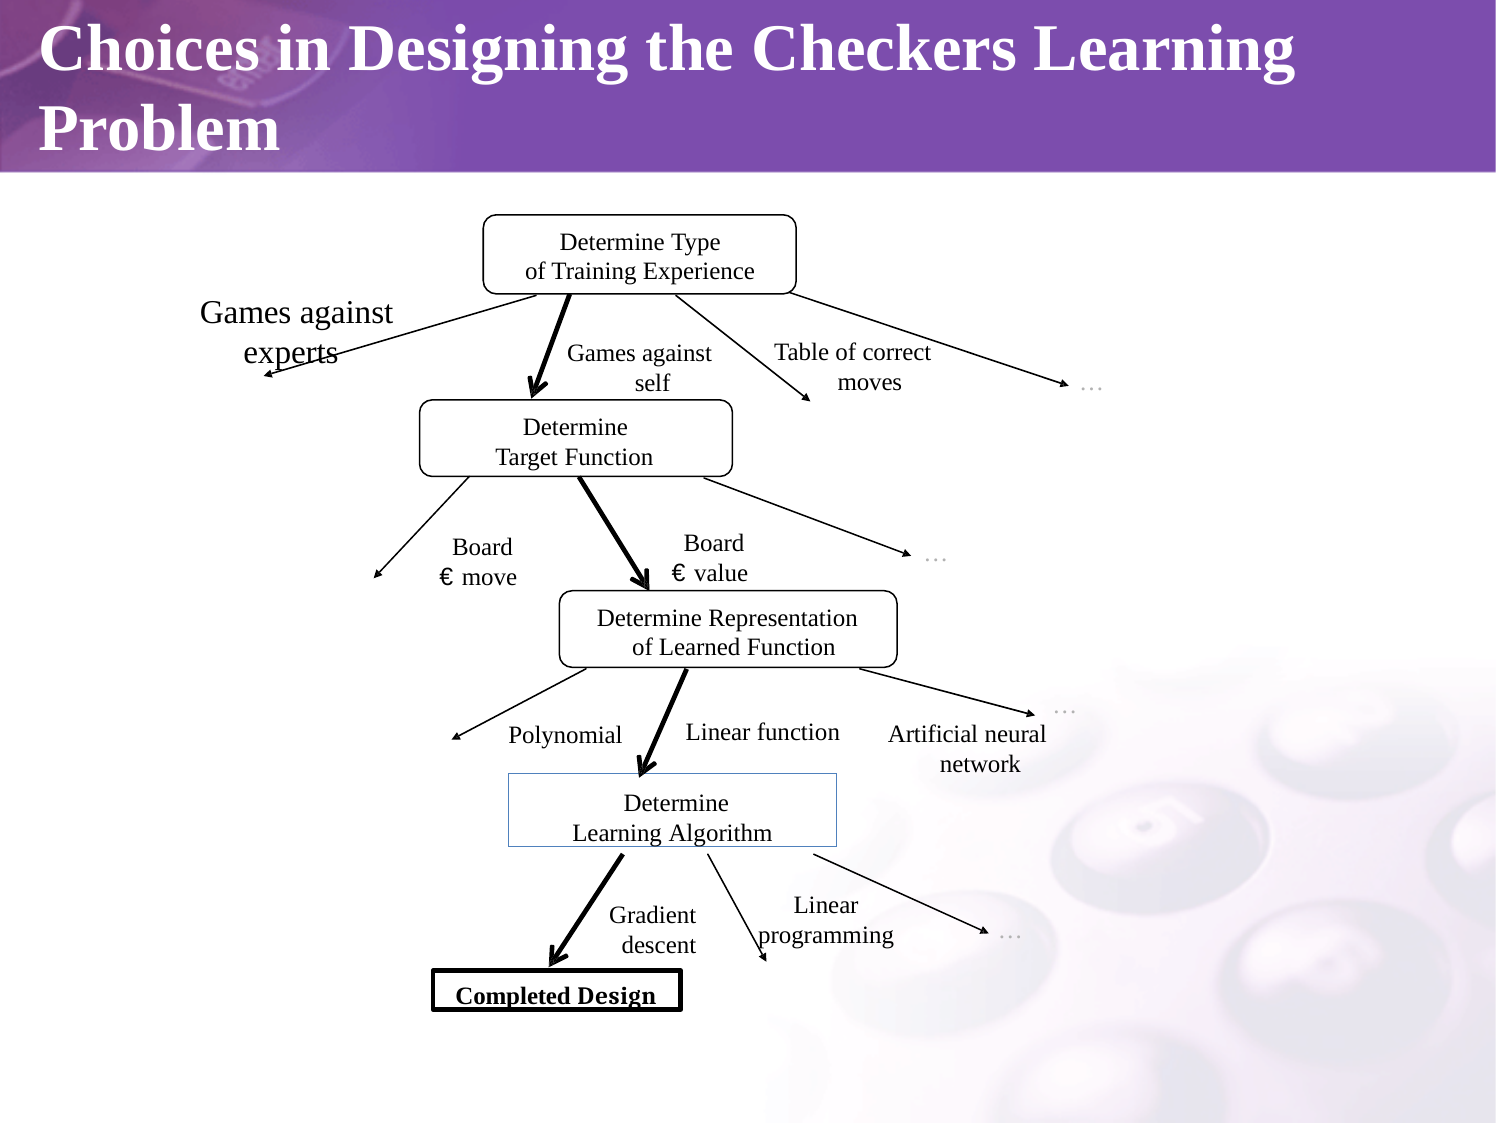

# Choices in Designing the Checkers Learning  Problem

Determine Type
of Training Experience
Games against  experts

Table of correct  moves
Games against  self
…

Determine  Target Function

Board
€ value
Board
€ move
…

Determine Representation  of Learned Function

…
Linear function
Artificial neural  network
Polynomial
 Determine
Learning Algorithm

Linear  programming
Gradient  descent
…
Completed Design